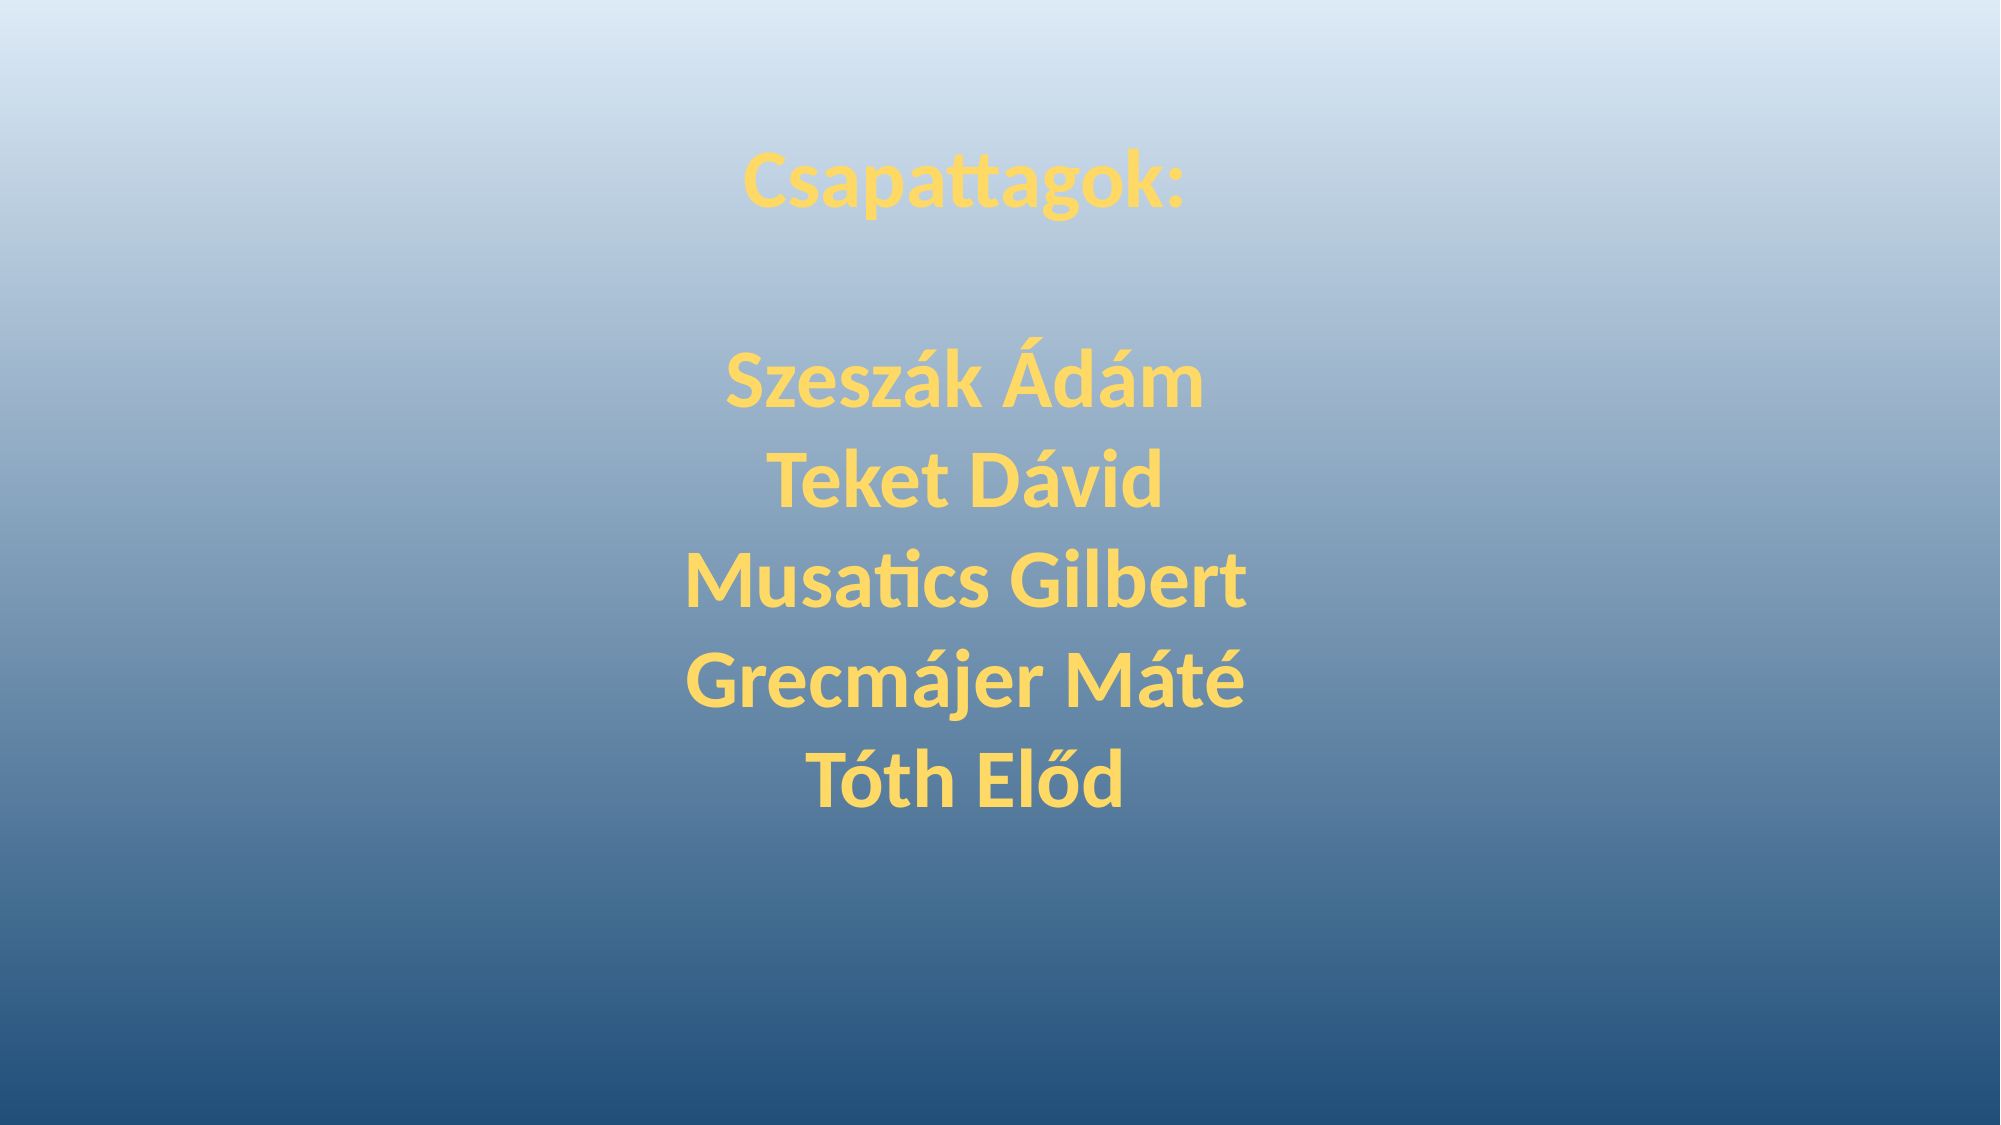

Csapattagok:

Szeszák Ádám
Teket Dávid
Musatics Gilbert
Grecmájer Máté
Tóth Előd